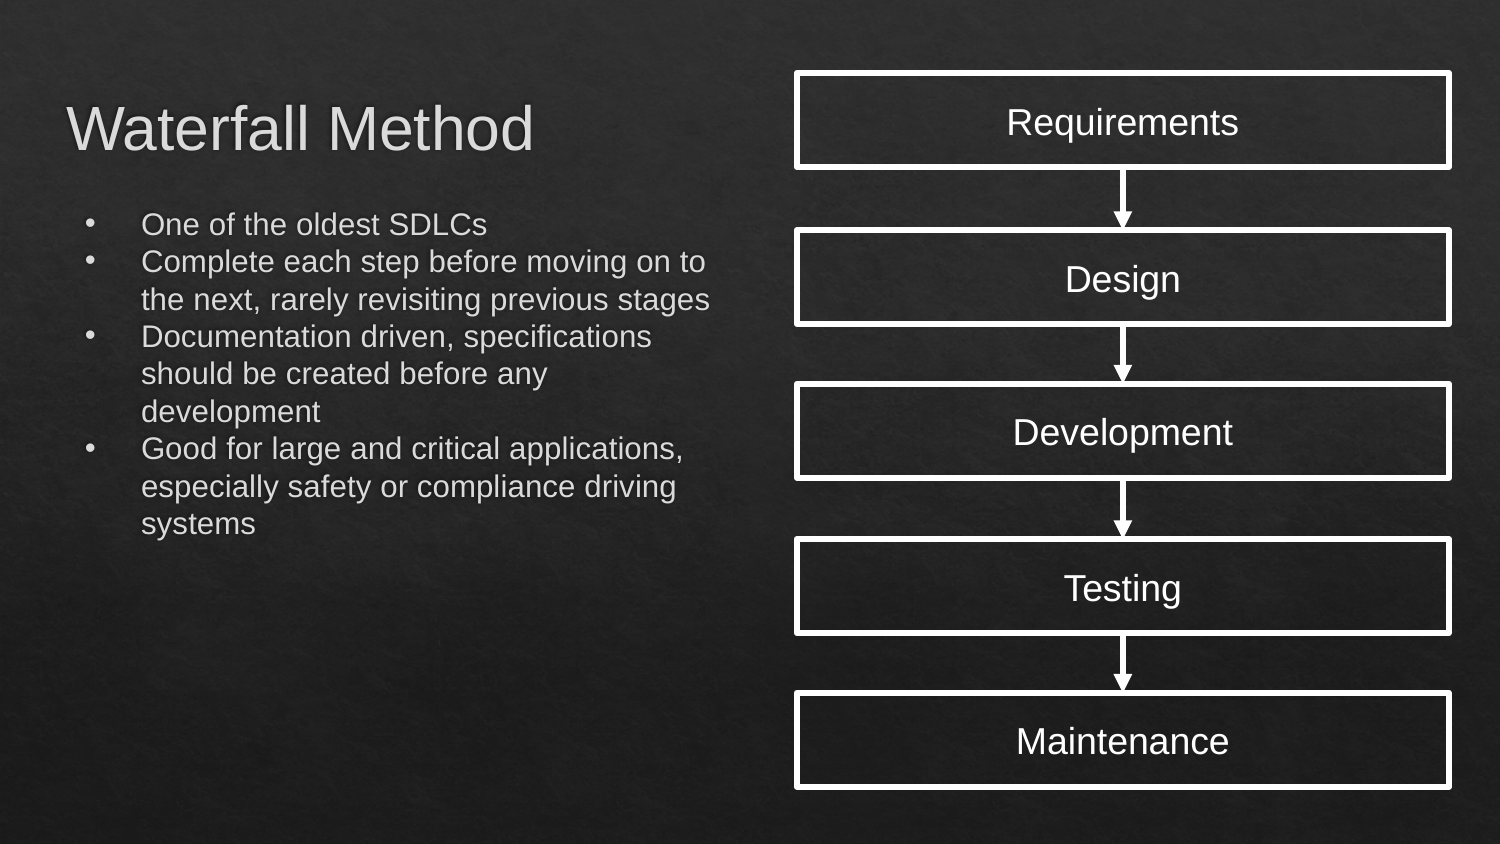

# Waterfall Method
Requirements
One of the oldest SDLCs
Complete each step before moving on to the next, rarely revisiting previous stages
Documentation driven, specifications should be created before any development
Good for large and critical applications, especially safety or compliance driving systems
Design
Development
Testing
Maintenance